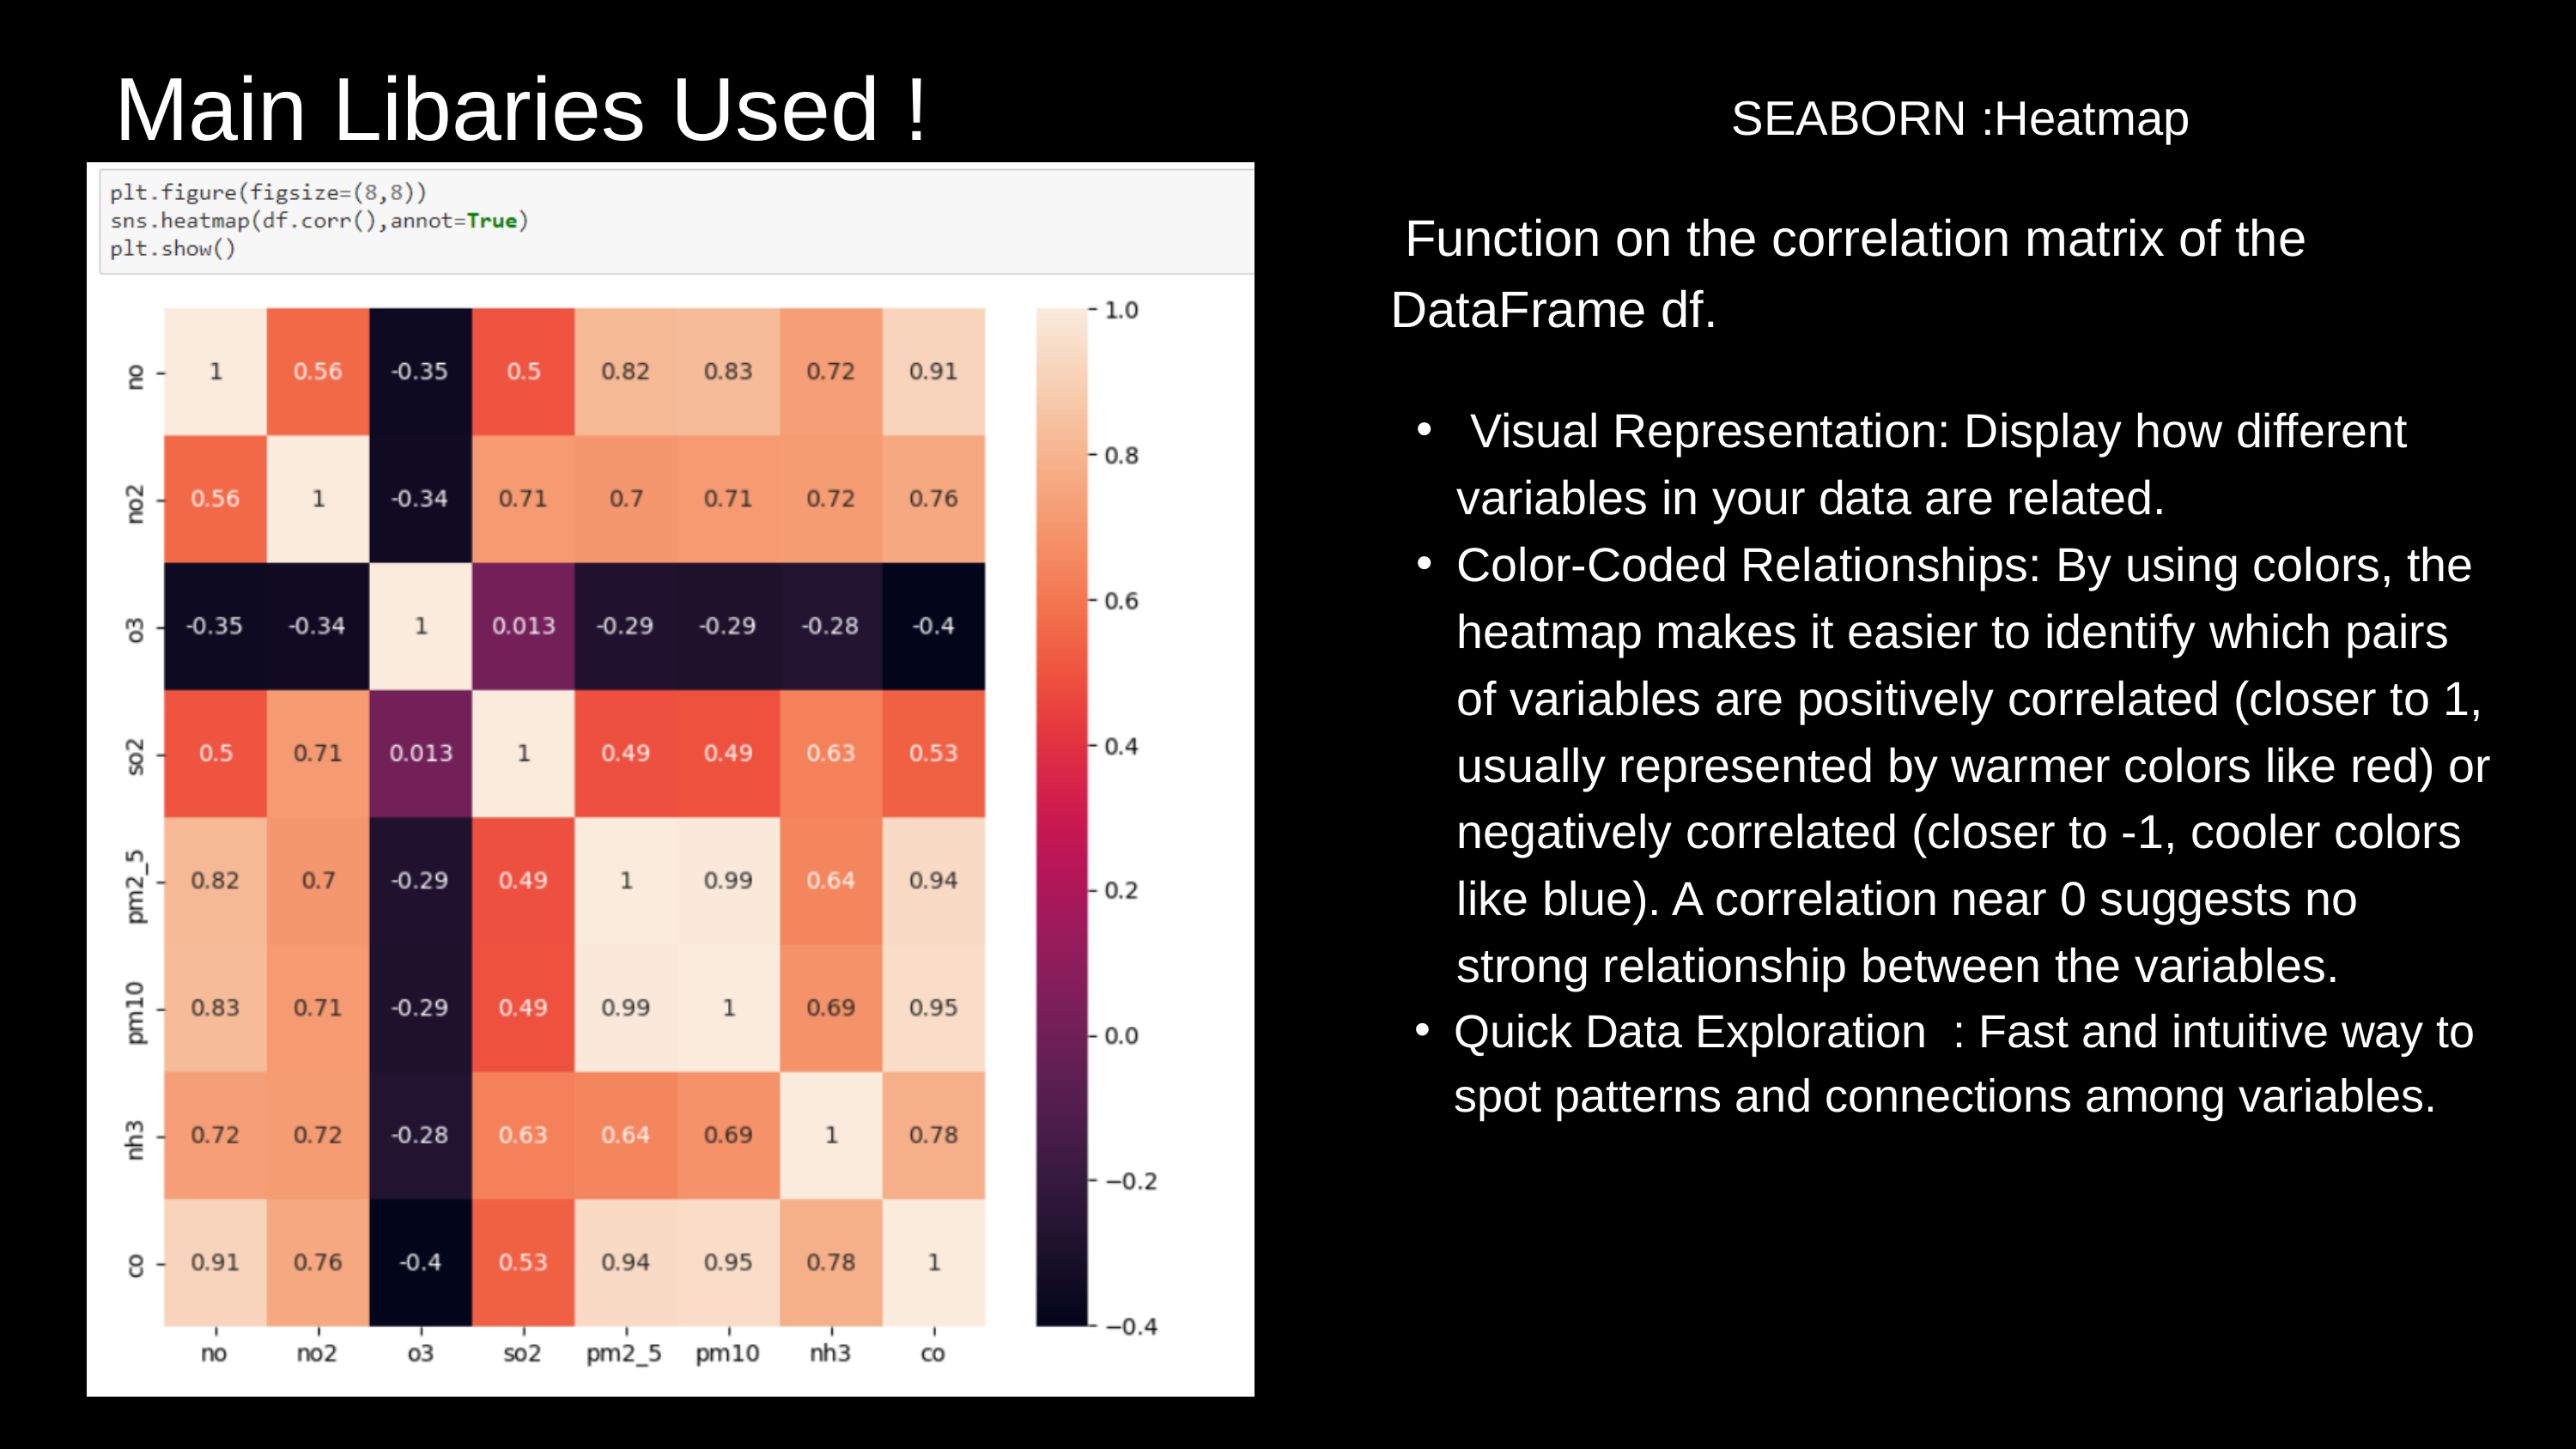

Main Libaries Used !
SEABORN :Heatmap

 Function on the correlation matrix of the DataFrame df.
 Visual Representation: Display how different variables in your data are related.
Color-Coded Relationships: By using colors, the heatmap makes it easier to identify which pairs of variables are positively correlated (closer to 1, usually represented by warmer colors like red) or negatively correlated (closer to -1, cooler colors like blue). A correlation near 0 suggests no strong relationship between the variables.
Quick Data Exploration  : Fast and intuitive way to spot patterns and connections among variables.